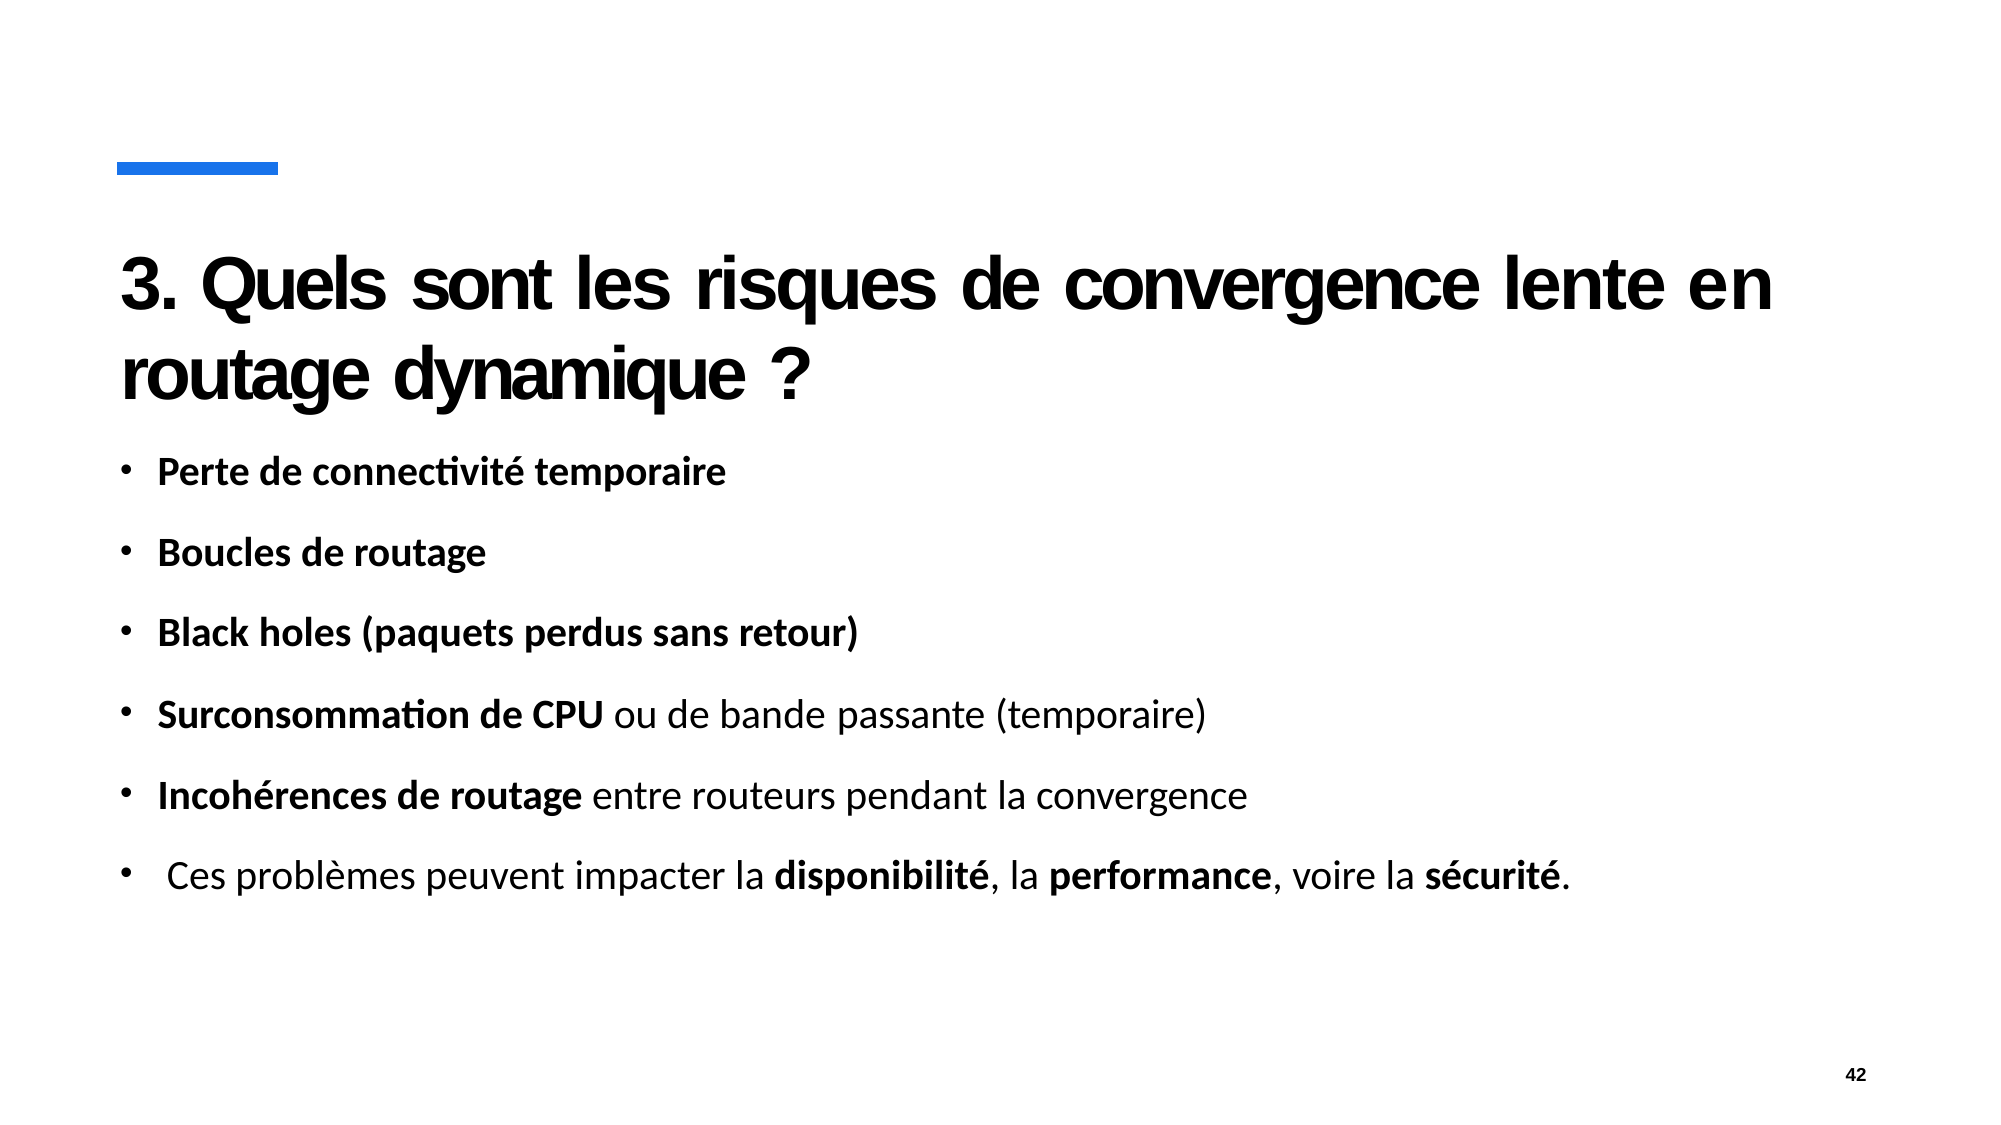

# 3. Quels sont les risques de convergence lente en routage dynamique ?
Perte de connectivité temporaire
Boucles de routage
Black holes (paquets perdus sans retour)
Surconsommation de CPU ou de bande passante (temporaire)
Incohérences de routage entre routeurs pendant la convergence
Ces problèmes peuvent impacter la disponibilité, la performance, voire la sécurité.
42